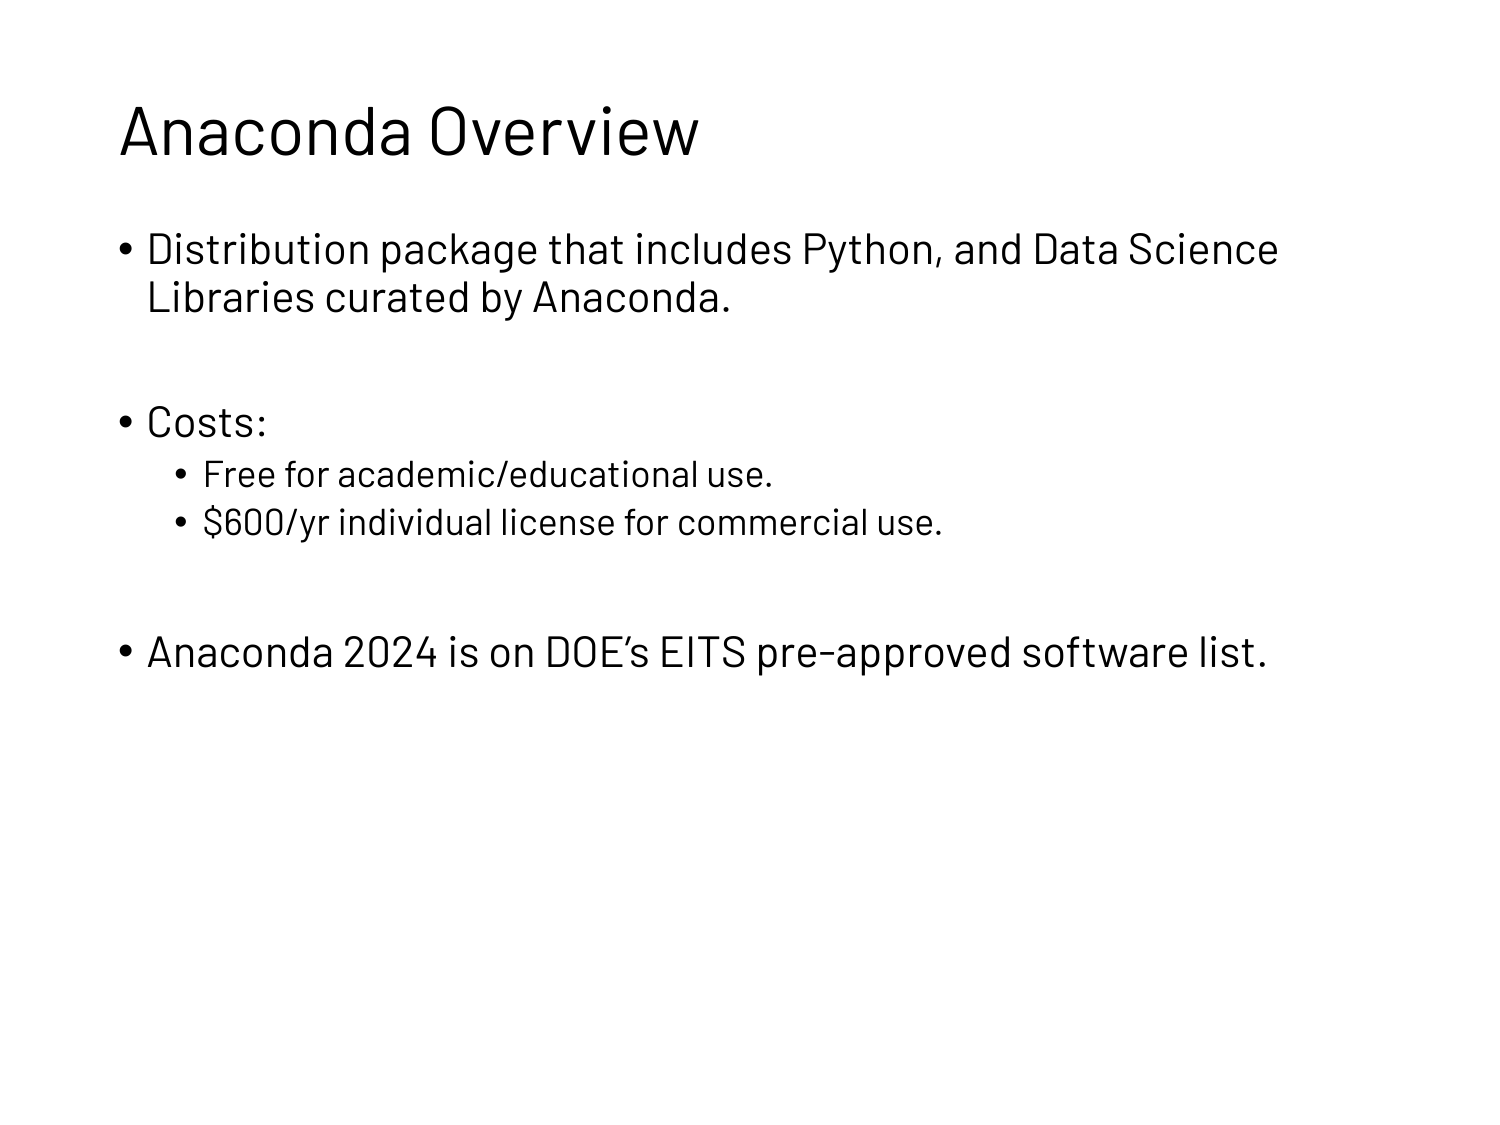

# Anaconda Overview
Distribution package that includes Python, and Data Science Libraries curated by Anaconda.

Costs:
Free for academic/educational use.
$600/yr individual license for commercial use.

Anaconda 2024 is on DOE’s EITS pre-approved software list.